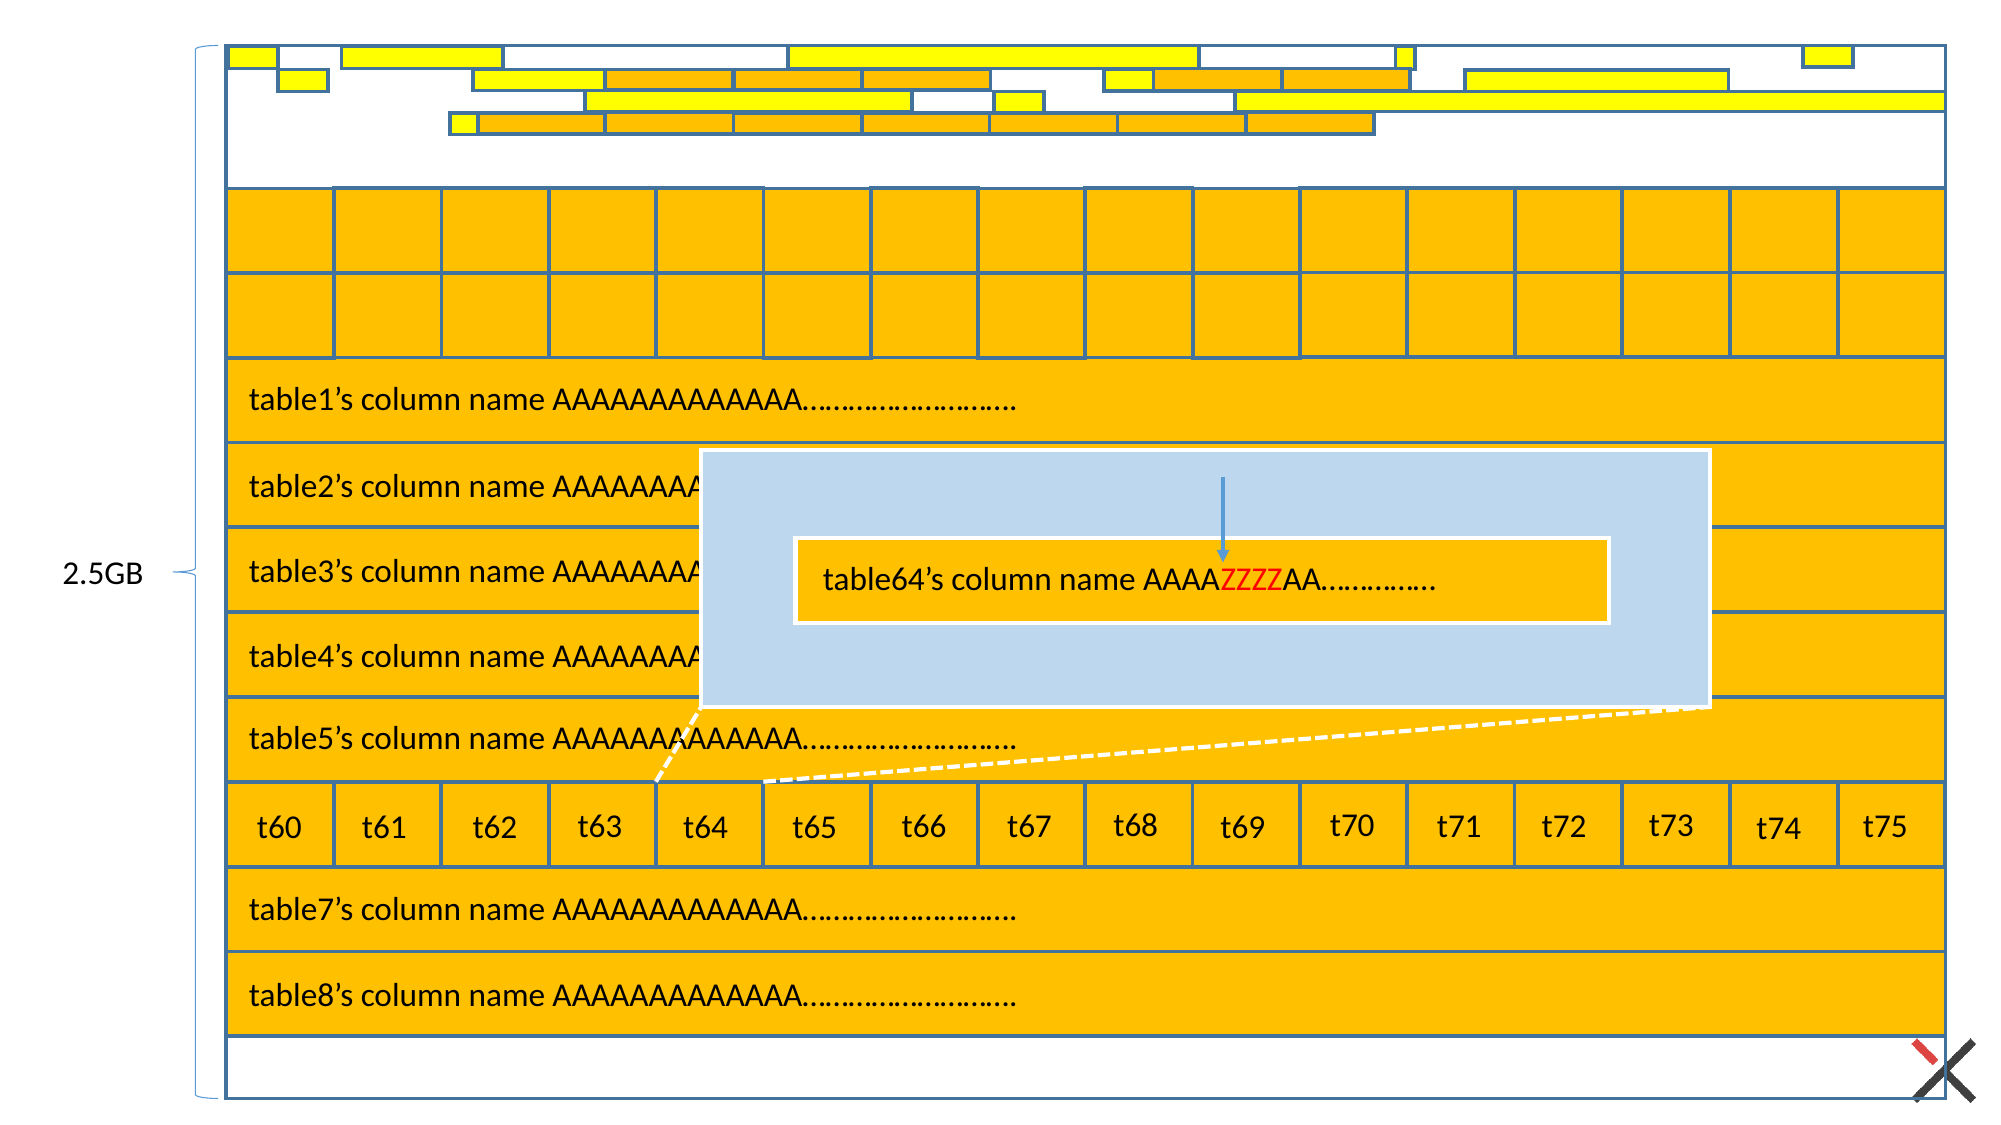

table1’s column name AAAAAAAAAAAAA……………………….

table2’s column name AAAAAAAAAAAAA……………………….

table3’s column name AAAAAAAAAAAAA……………………….
2.5GB
table64’s column name AAAAZZZZAA……………

table4’s column name AAAAAAAAAAAAA……………………….

table5’s column name AAAAAAAAAAAAA……………………….

t68
t73
t70
t63
t67
t71
t75
t72
t66
t61
t62
t60
t64
t65
t69
t74

table7’s column name AAAAAAAAAAAAA……………………….

table8’s column name AAAAAAAAAAAAA……………………….